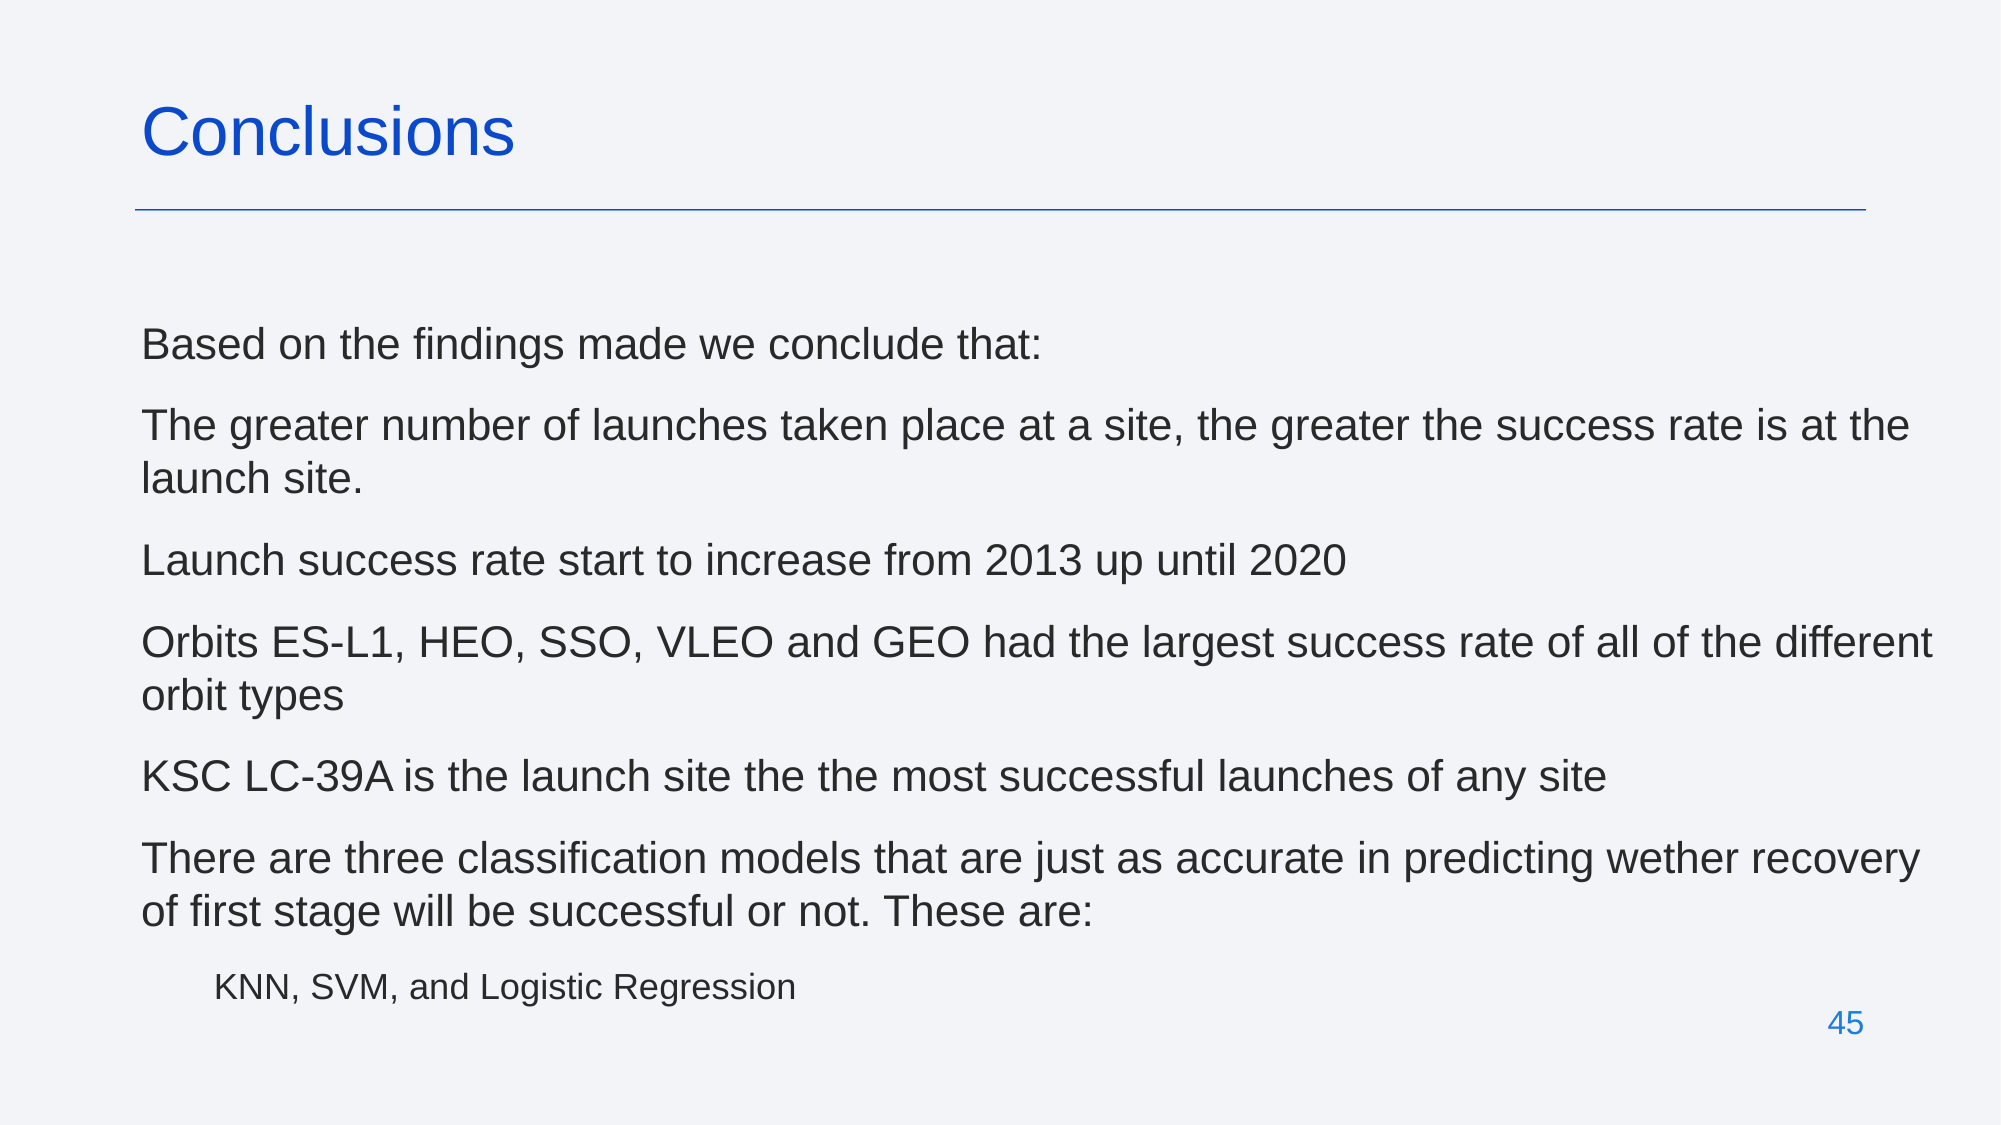

Conclusions
Based on the findings made we conclude that:
The greater number of launches taken place at a site, the greater the success rate is at the launch site.
Launch success rate start to increase from 2013 up until 2020
Orbits ES-L1, HEO, SSO, VLEO and GEO had the largest success rate of all of the different orbit types
KSC LC-39A is the launch site the the most successful launches of any site
There are three classification models that are just as accurate in predicting wether recovery of first stage will be successful or not. These are:
KNN, SVM, and Logistic Regression
45